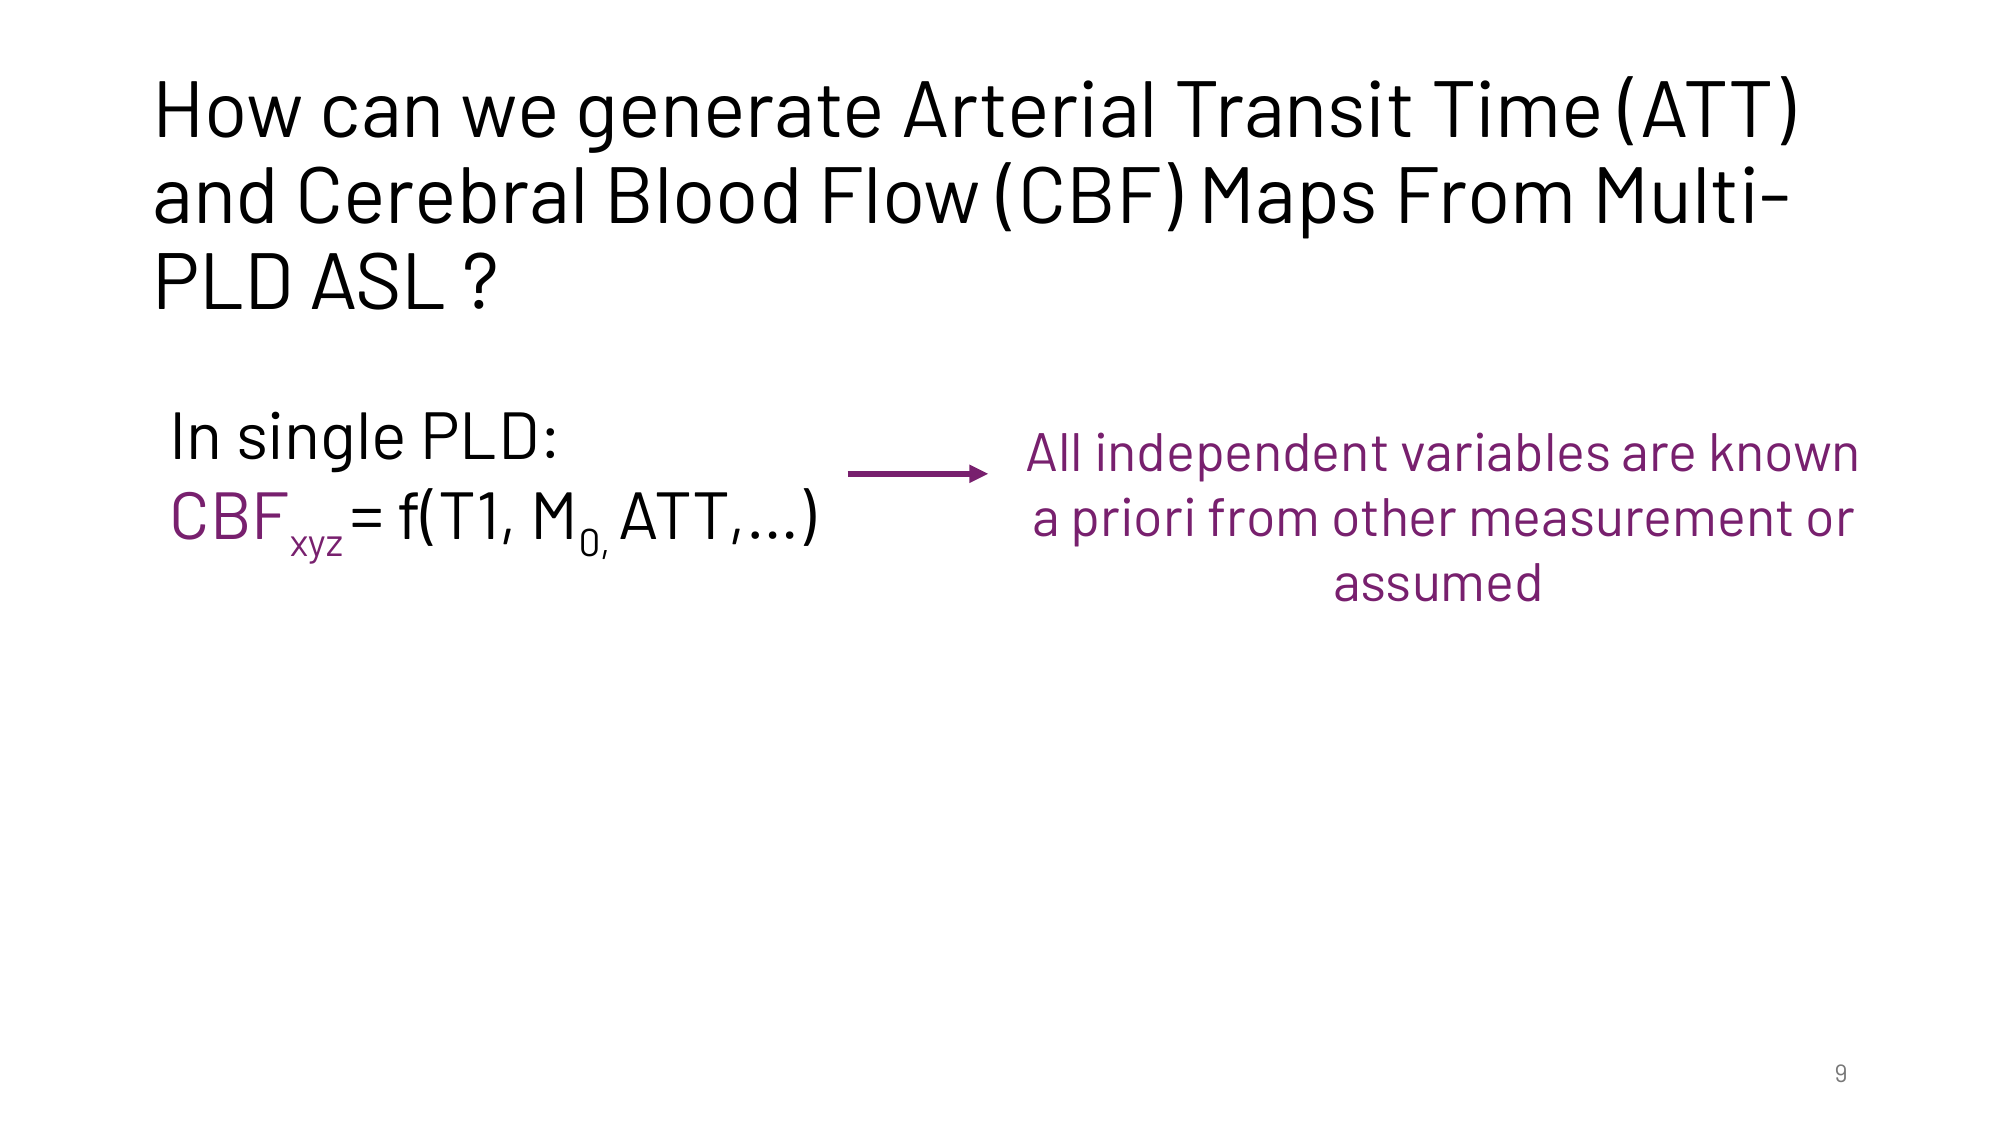

# How can we generate Arterial Transit Time (ATT) and Cerebral Blood Flow (CBF) Maps From Multi-PLD ASL ?
In single PLD:
CBFxyz = f(T1, M0, ATT,…)
All independent variables are known a priori from other measurement or assumed
9